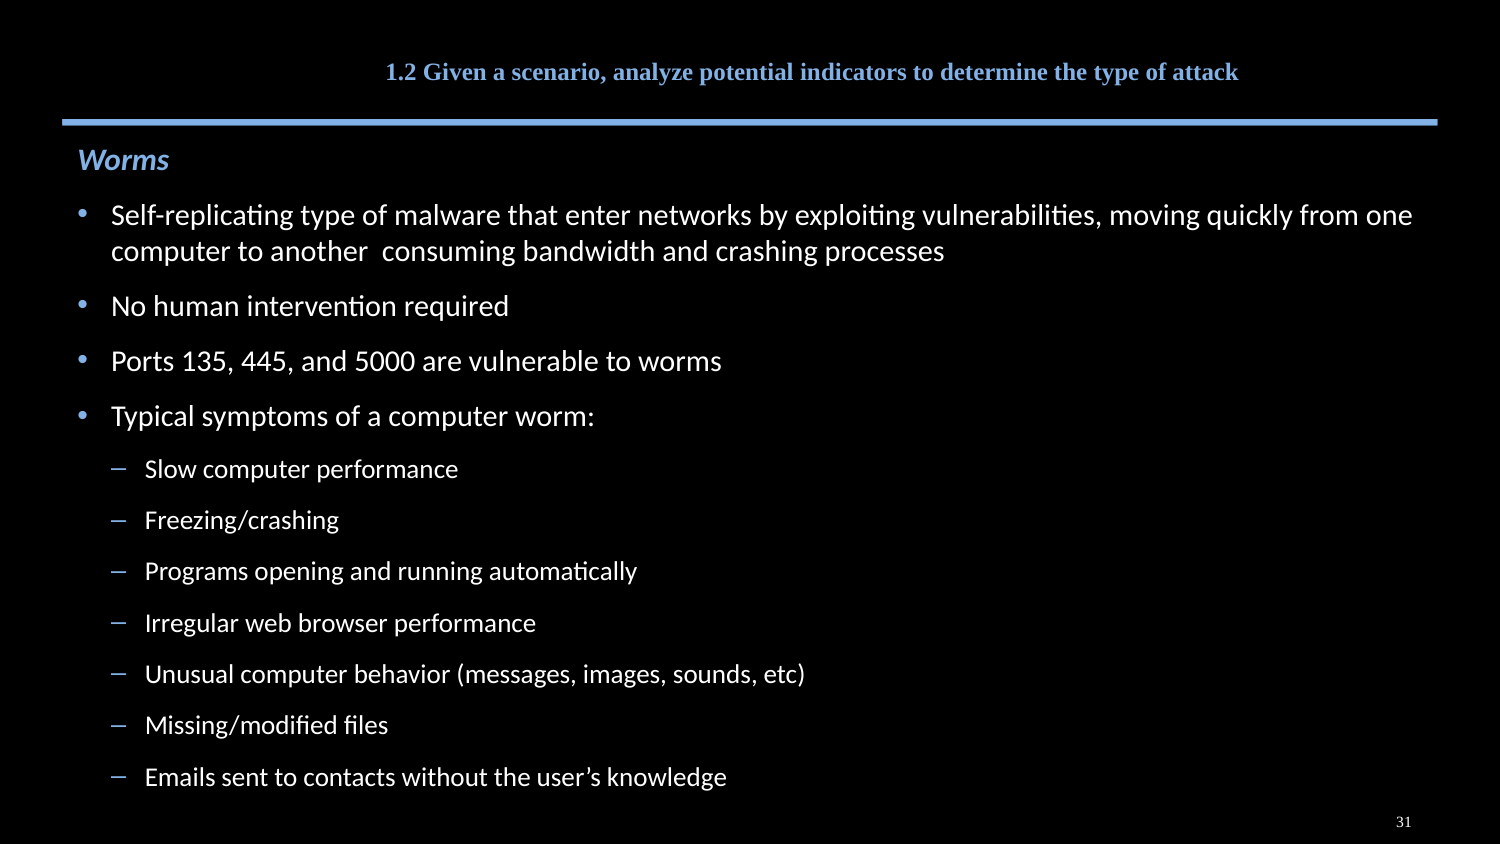

# 1.2 Given a scenario, analyze potential indicators to determine the type of attack
Worms
Self-replicating type of malware that enter networks by exploiting vulnerabilities, moving quickly from one computer to another  consuming bandwidth and crashing processes
No human intervention required
Ports 135, 445, and 5000 are vulnerable to worms
Typical symptoms of a computer worm:
Slow computer performance
Freezing/crashing
Programs opening and running automatically
Irregular web browser performance
Unusual computer behavior (messages, images, sounds, etc)
Missing/modified files
Emails sent to contacts without the user’s knowledge
31